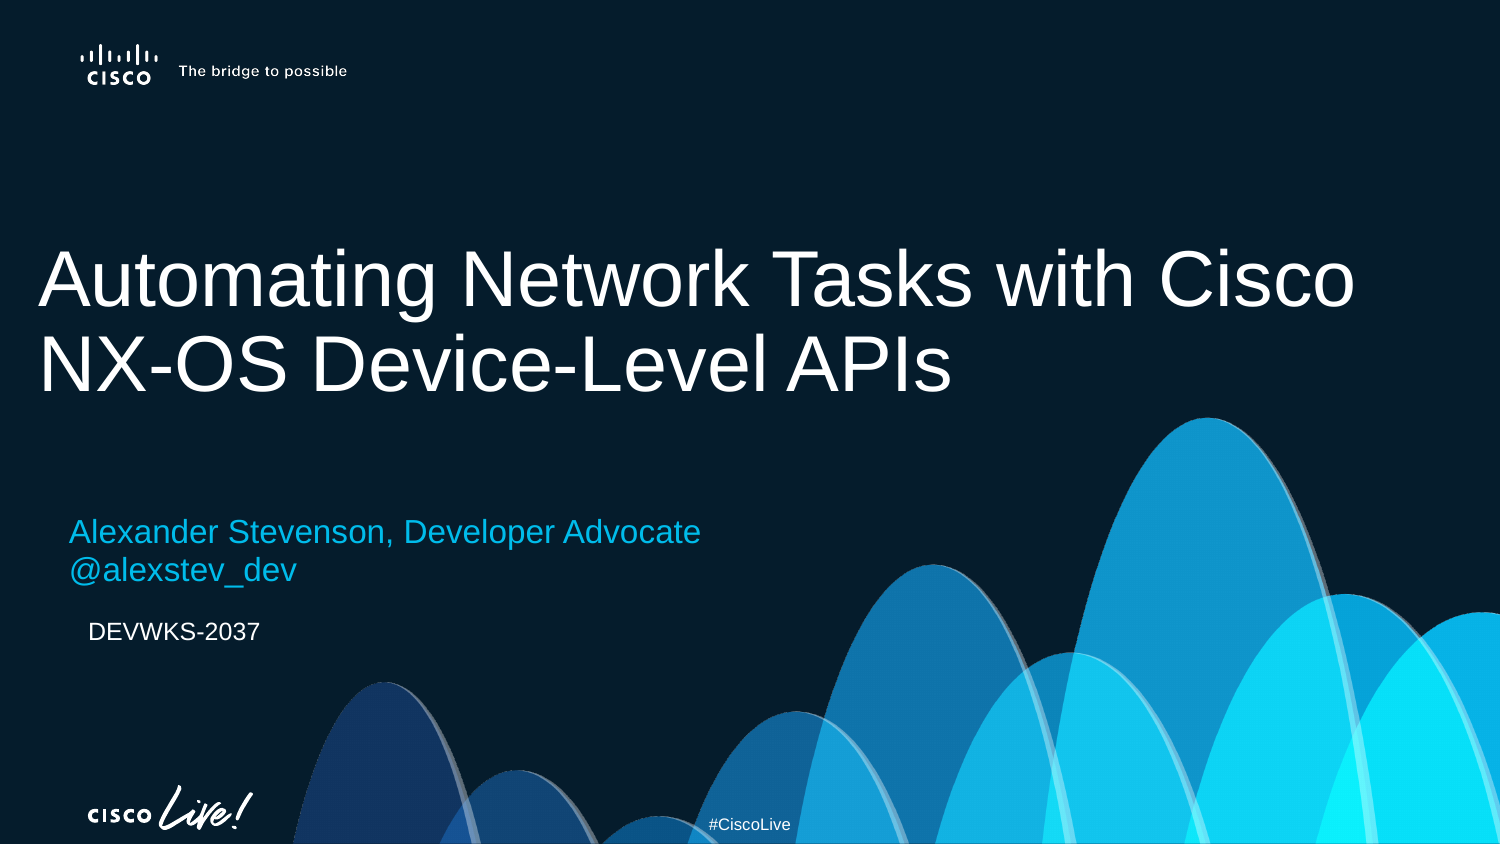

# Automating Network Tasks with Cisco NX-OS Device-Level APIs
Alexander Stevenson, Developer Advocate
@alexstev_dev

DEVWKS-2037